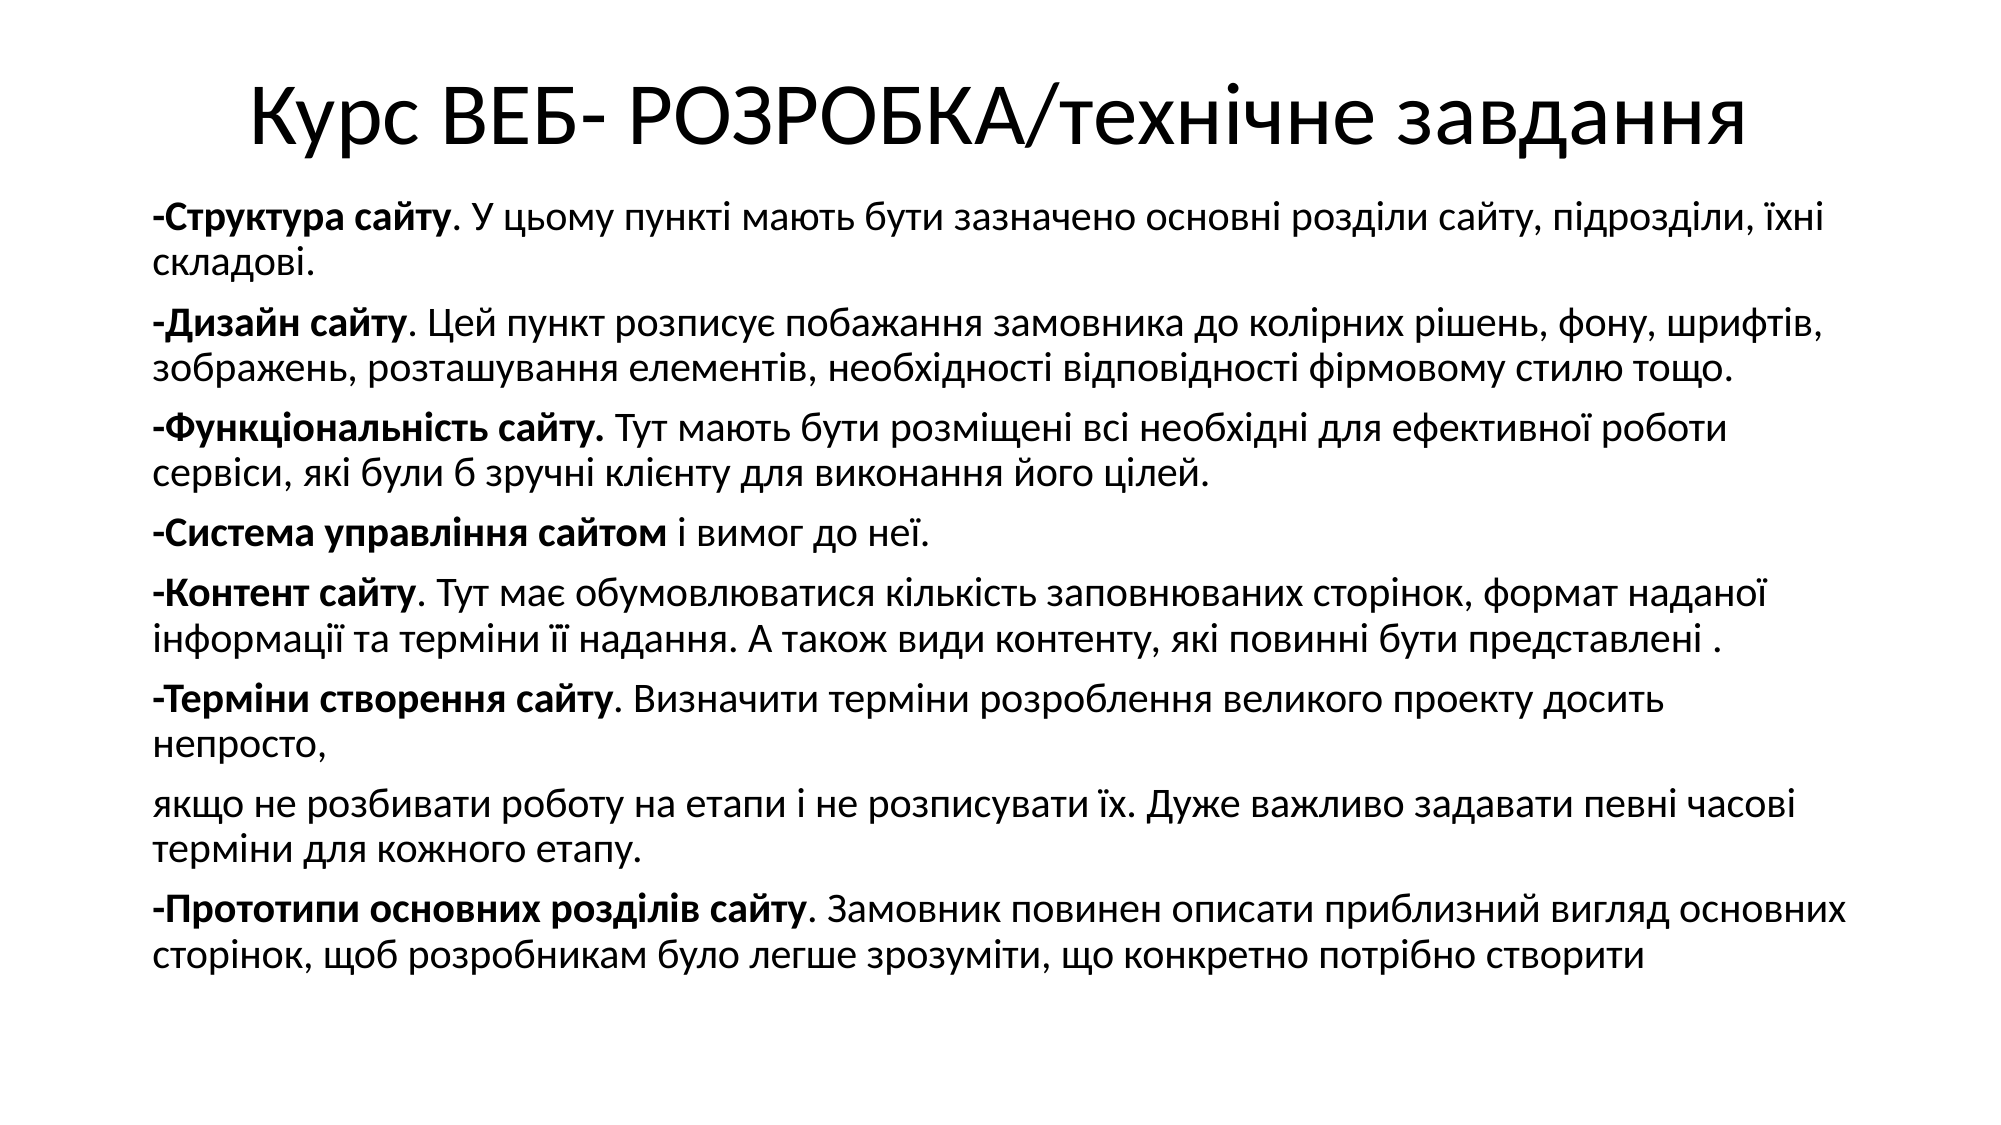

# Курс ВЕБ- РОЗРОБКА/технічне завдання
-Структура сайту. У цьому пункті мають бути зазначено основні розділи сайту, підрозділи, їхні складові.
-Дизайн сайту. Цей пункт розписує побажання замовника до колірних рішень, фону, шрифтів, зображень, розташування елементів, необхідності відповідності фірмовому стилю тощо.
-Функціональність сайту. Тут мають бути розміщені всі необхідні для ефективної роботи сервіси, які були б зручні клієнту для виконання його цілей.
-Система управління сайтом і вимог до неї.
-Контент сайту. Тут має обумовлюватися кількість заповнюваних сторінок, формат наданої інформації та терміни її надання. А також види контенту, які повинні бути представлені .
-Терміни створення сайту. Визначити терміни розроблення великого проекту досить непросто,
якщо не розбивати роботу на етапи і не розписувати їх. Дуже важливо задавати певні часові терміни для кожного етапу.
-Прототипи основних розділів сайту. Замовник повинен описати приблизний вигляд основних сторінок, щоб розробникам було легше зрозуміти, що конкретно потрібно створити